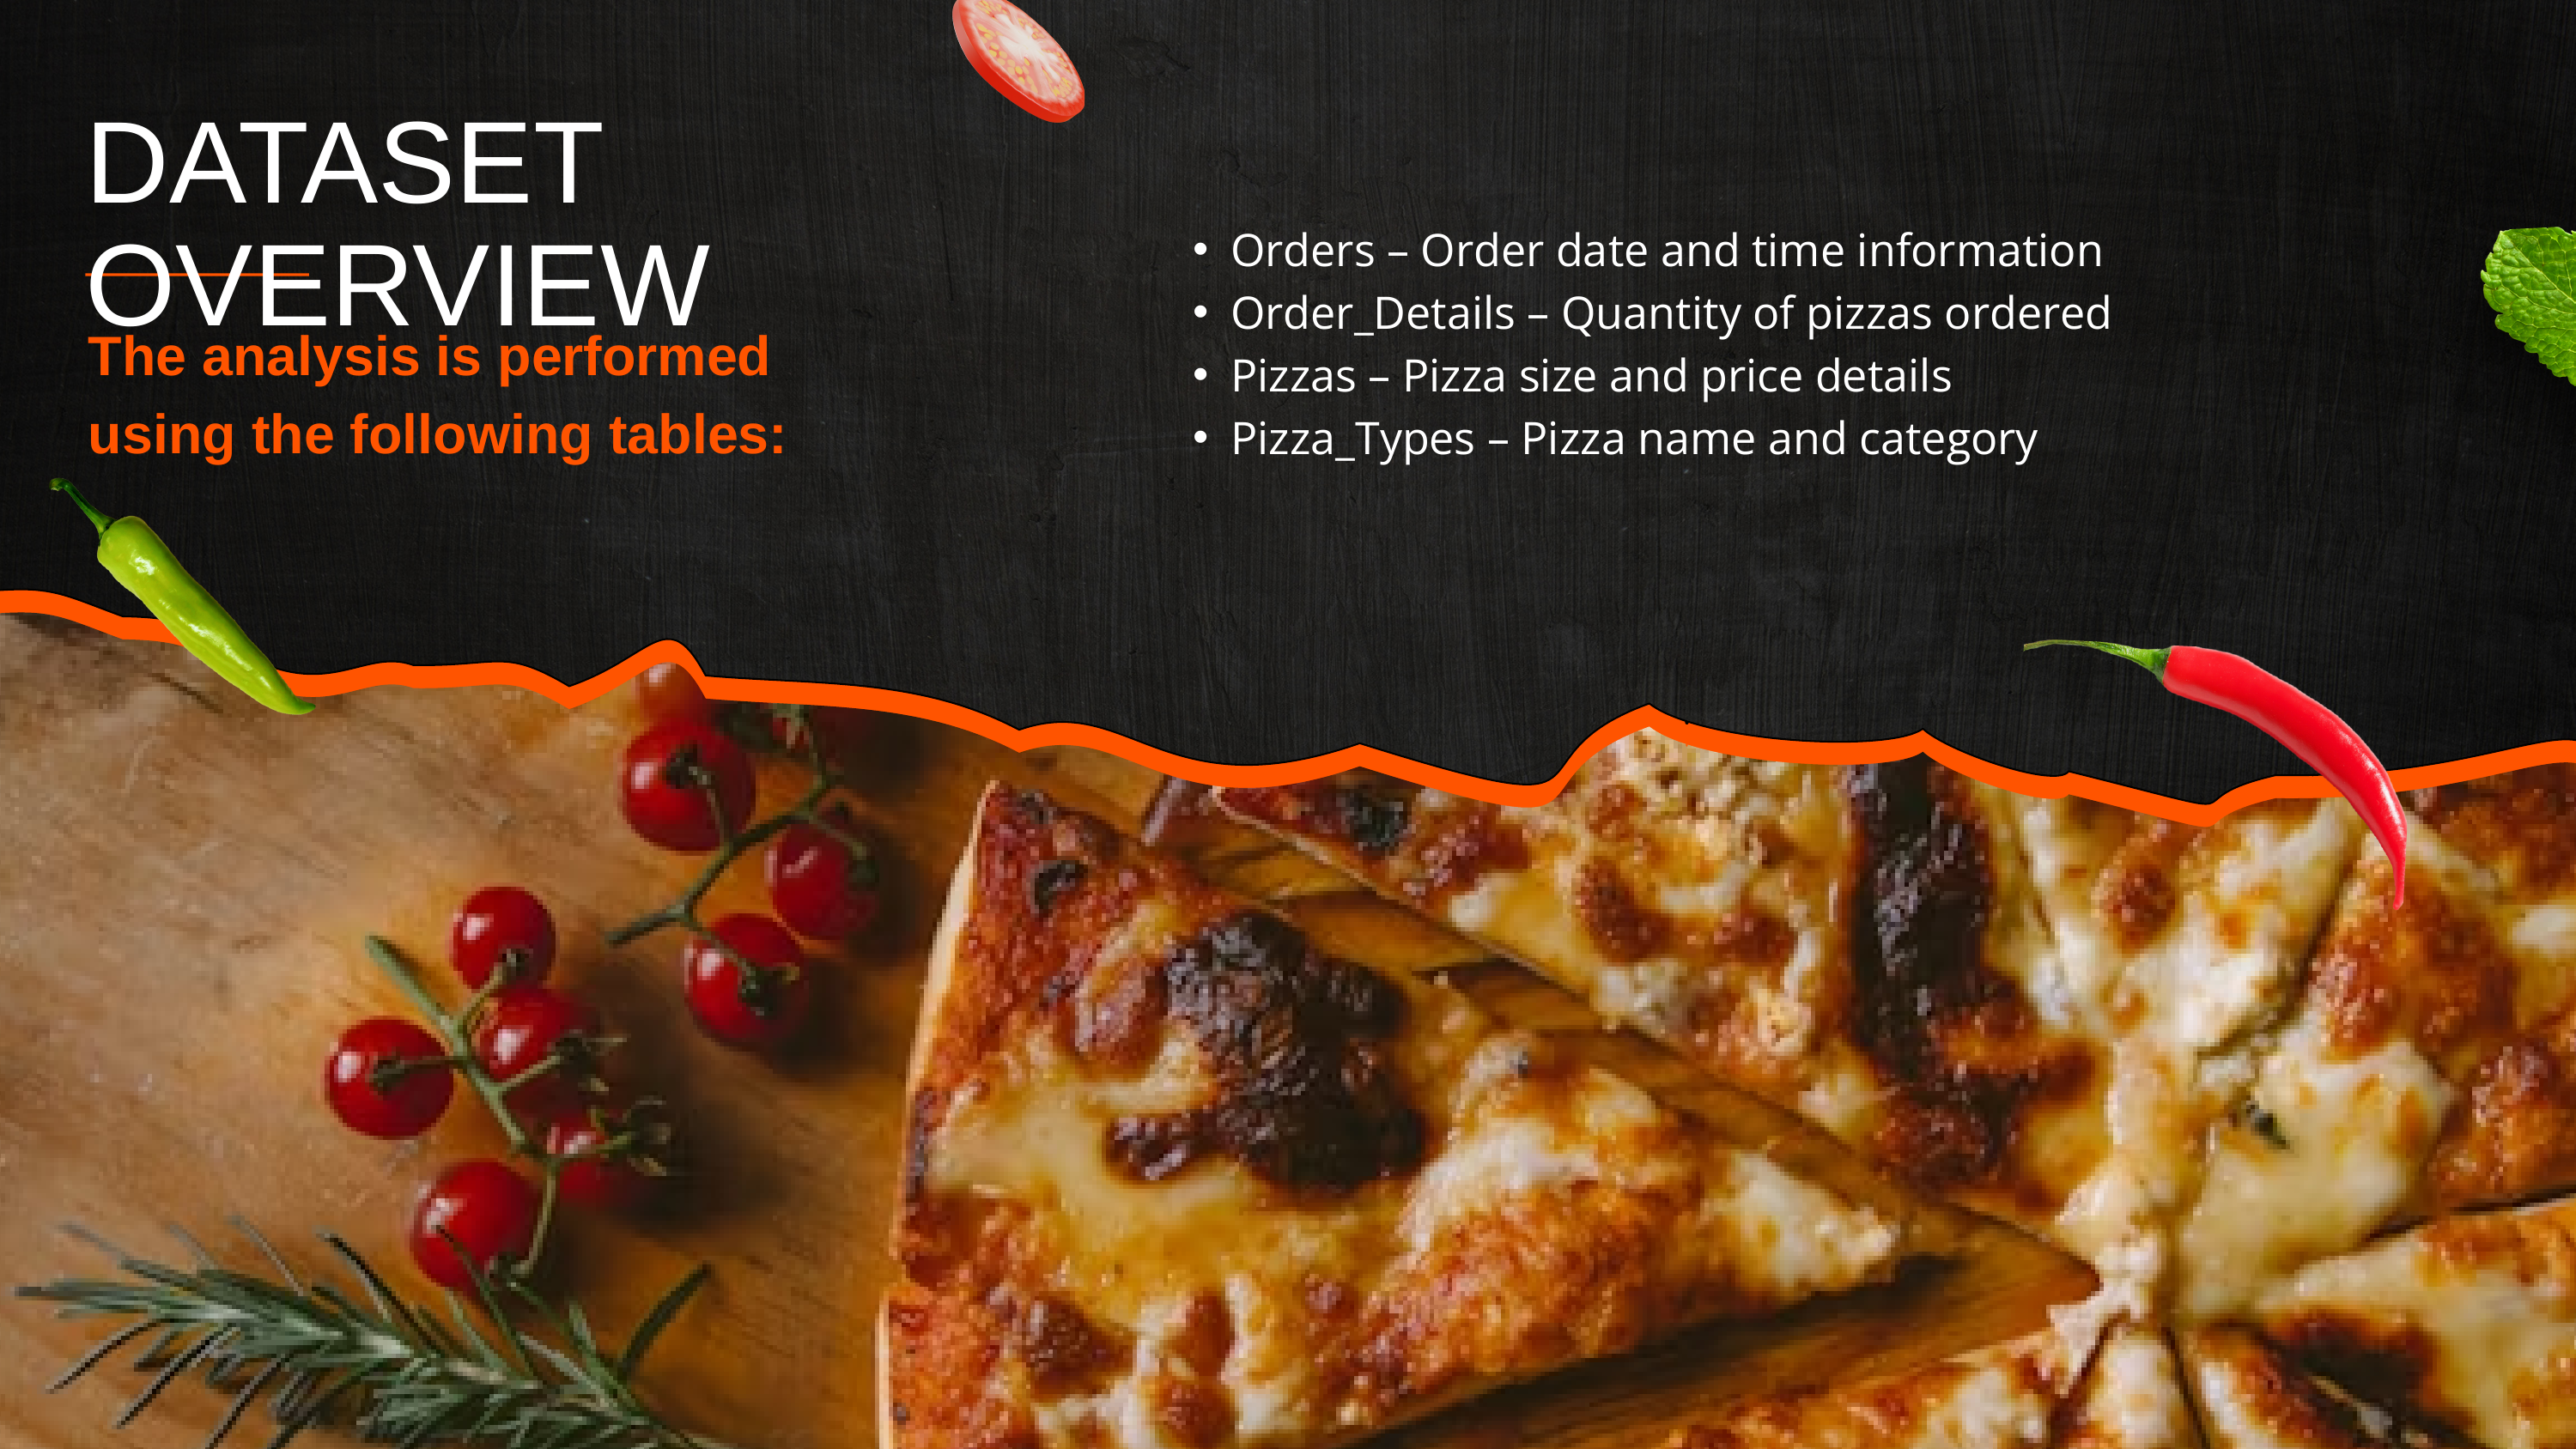

DATASET OVERVIEW
Orders – Order date and time information
Order_Details – Quantity of pizzas ordered
Pizzas – Pizza size and price details
Pizza_Types – Pizza name and category

The analysis is performed using the following tables: